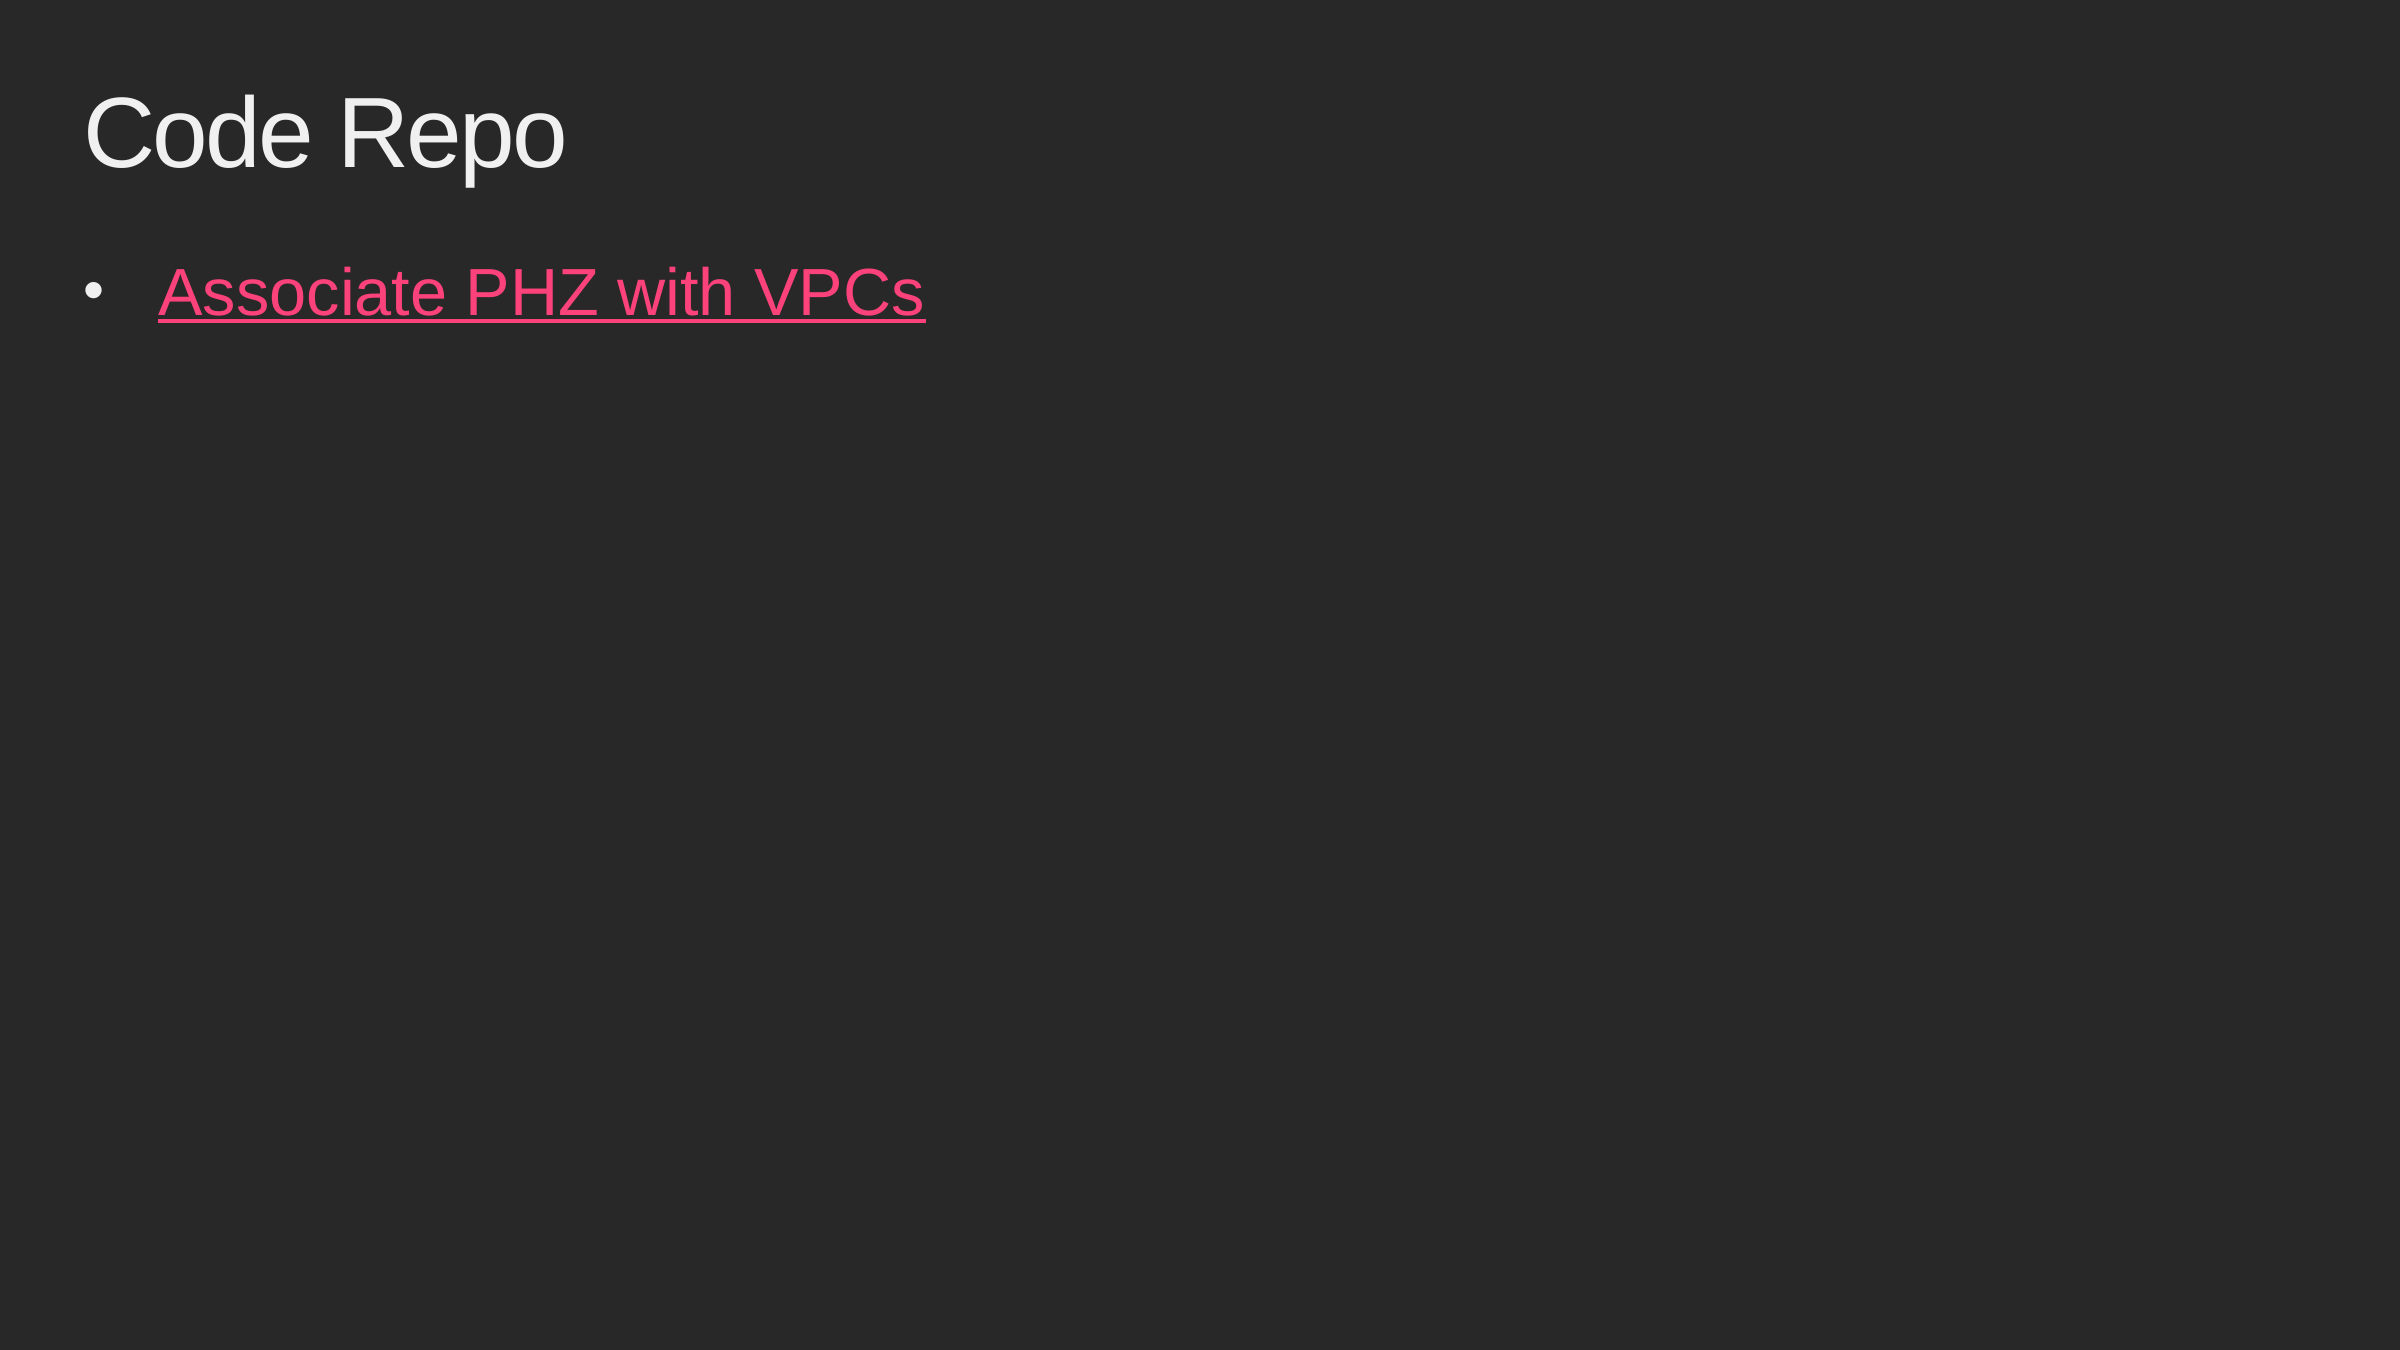

# Code Repo
Associate PHZ with VPCs